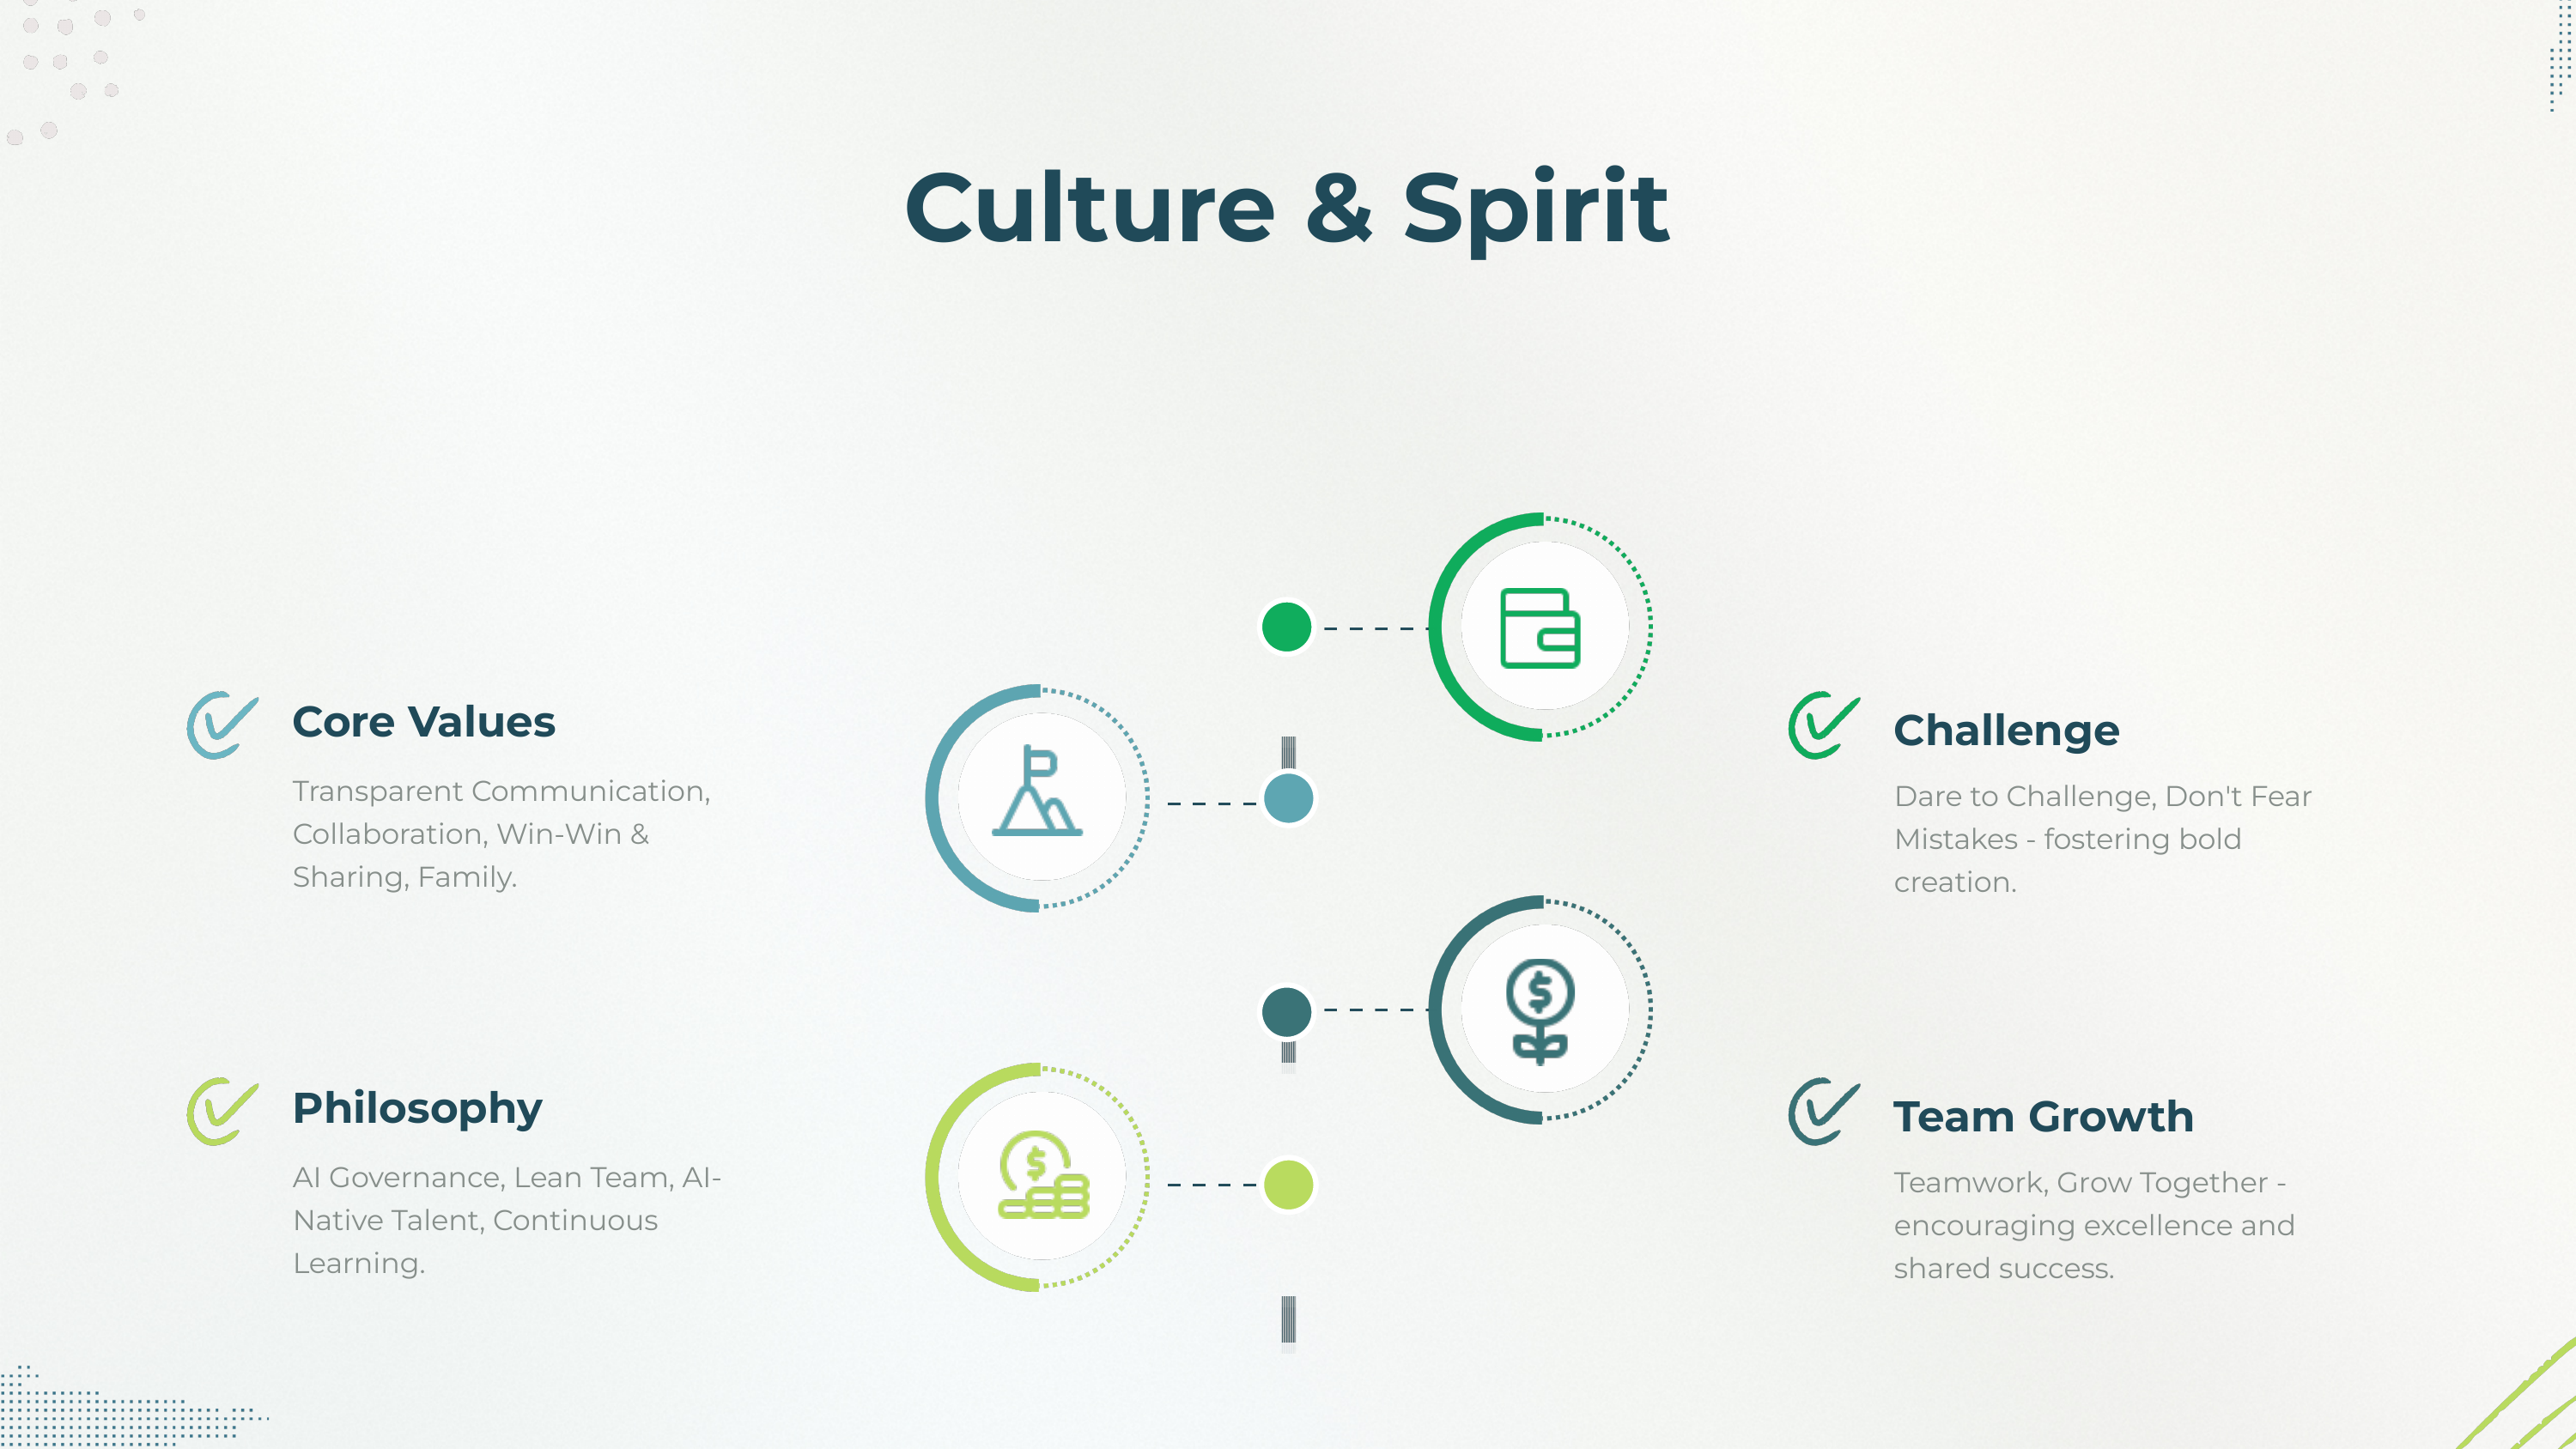

Culture & Spirit

Core Values

Challenge

Transparent Communication, Collaboration, Win-Win & Sharing, Family.
Dare to Challenge, Don't Fear Mistakes - fostering bold creation.

Philosophy
Team Growth

AI Governance, Lean Team, AI-Native Talent, Continuous Learning.
Teamwork, Grow Together - encouraging excellence and shared success.